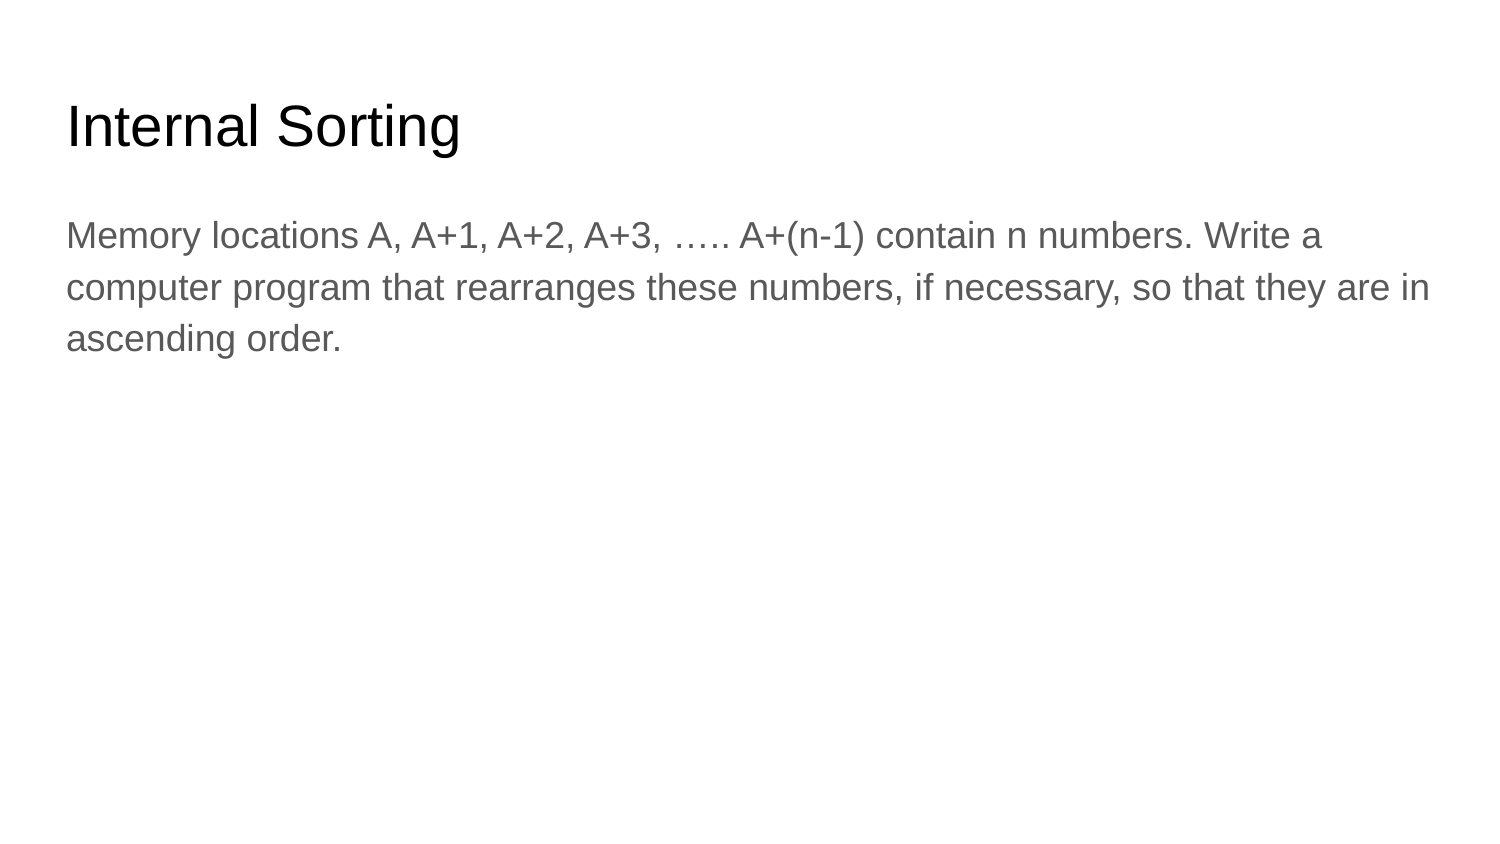

# Internal Sorting
Memory locations A, A+1, A+2, A+3, ….. A+(n-1) contain n numbers. Write a computer program that rearranges these numbers, if necessary, so that they are in ascending order.